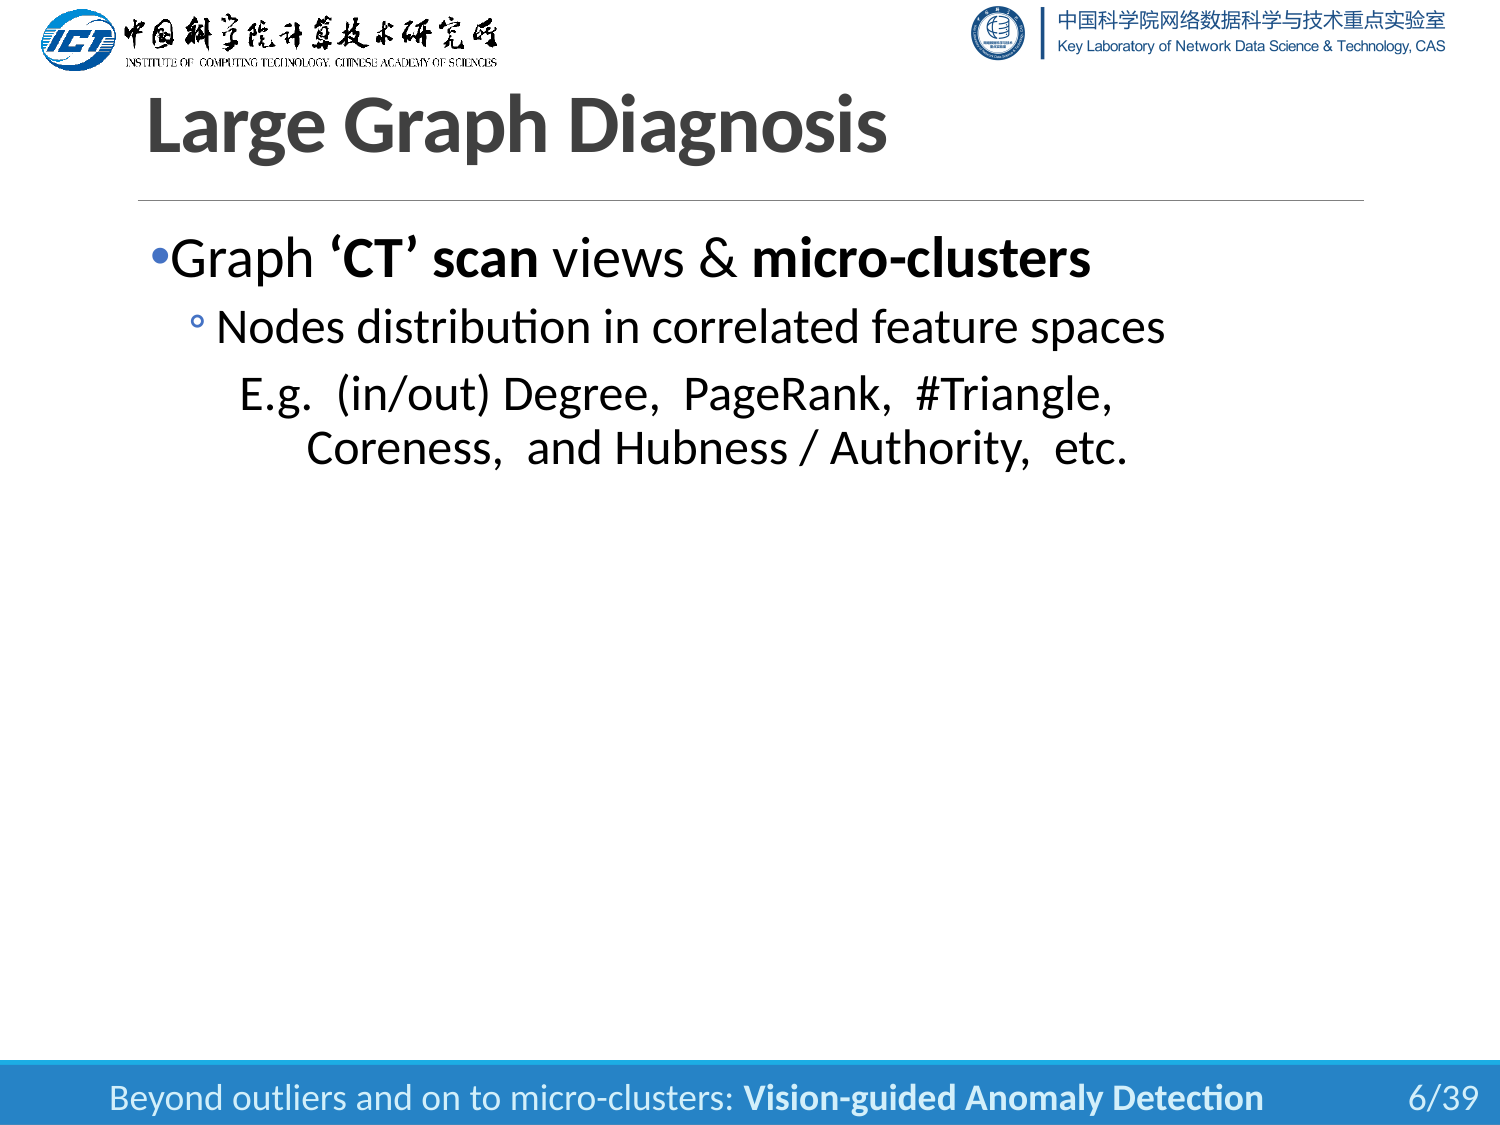

# Large Graph Diagnosis
Graph ‘CT’ scan views & micro-clusters
Nodes distribution in correlated feature spaces
     E.g.  (in/out) Degree,  PageRank,  #Triangle,
           Coreness,  and Hubness / Authority,  etc.